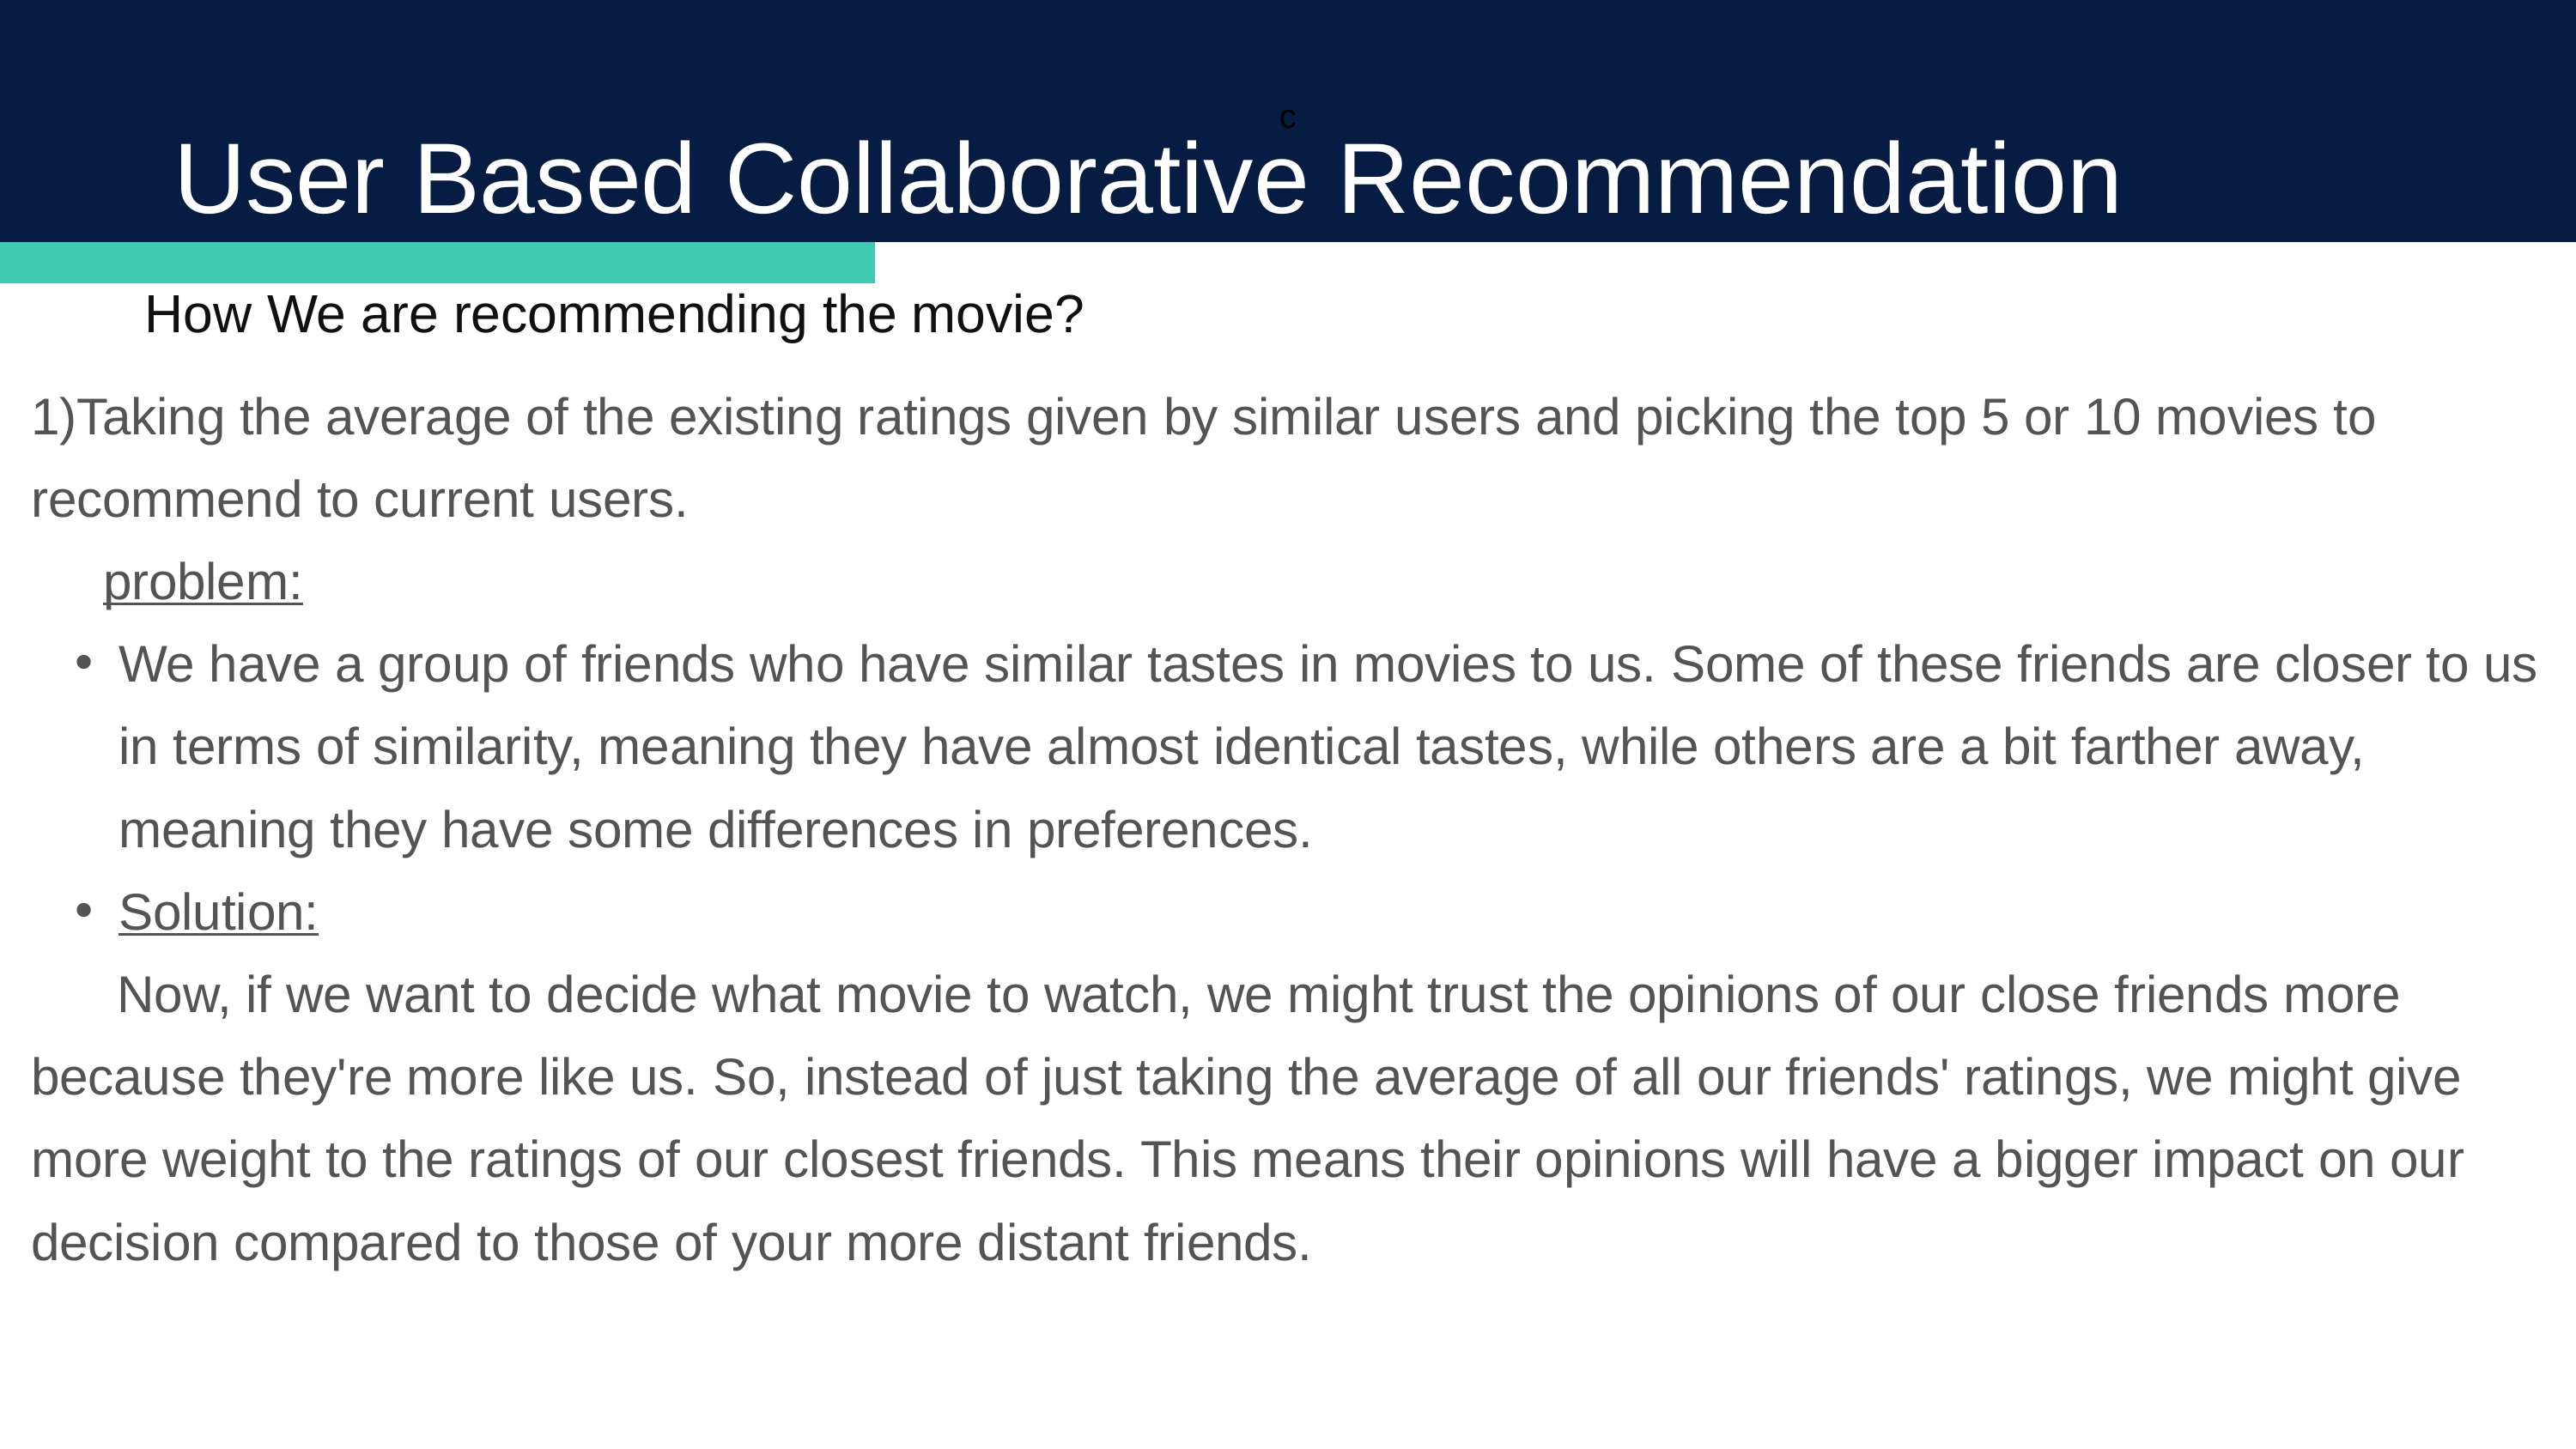

c
User Based Collaborative Recommendation

How We are recommending the movie?
1)Taking the average of the existing ratings given by similar users and picking the top 5 or 10 movies to recommend to current users.
     problem:
We have a group of friends who have similar tastes in movies to us. Some of these friends are closer to us in terms of similarity, meaning they have almost identical tastes, while others are a bit farther away, meaning they have some differences in preferences.
Solution:
      Now, if we want to decide what movie to watch, we might trust the opinions of our close friends more because they're more like us. So, instead of just taking the average of all our friends' ratings, we might give more weight to the ratings of our closest friends. This means their opinions will have a bigger impact on our decision compared to those of your more distant friends.